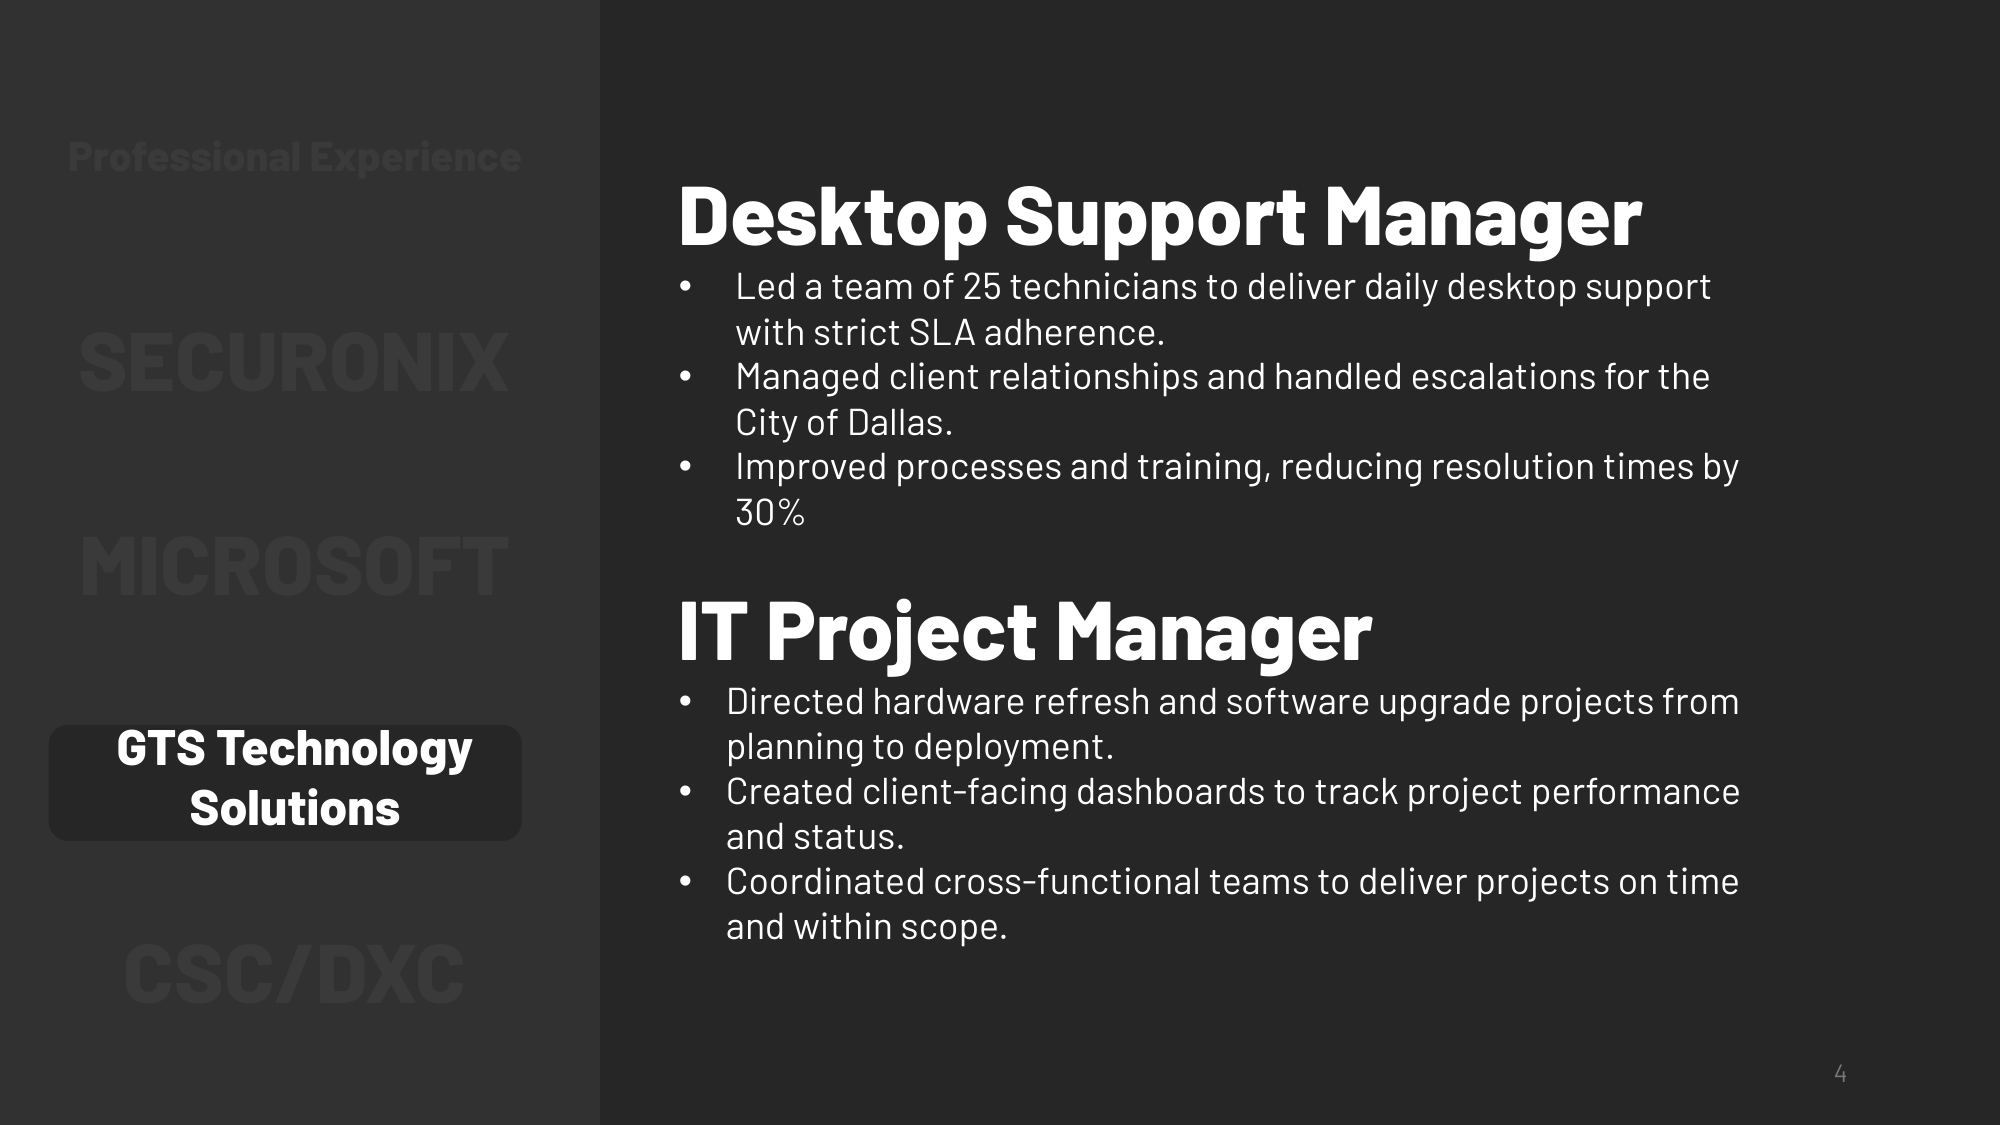

Professional Experience
Desktop Support Manager
Led a team of 25 technicians to deliver daily desktop support with strict SLA adherence.
Managed client relationships and handled escalations for the City of Dallas.
Improved processes and training, reducing resolution times by 30%

IT Project Manager
Directed hardware refresh and software upgrade projects from planning to deployment.
Created client-facing dashboards to track project performance and status.
Coordinated cross-functional teams to deliver projects on time and within scope.

SECURONIX
MICROSOFT
GTS Technology Solutions
CSC/DXC
4